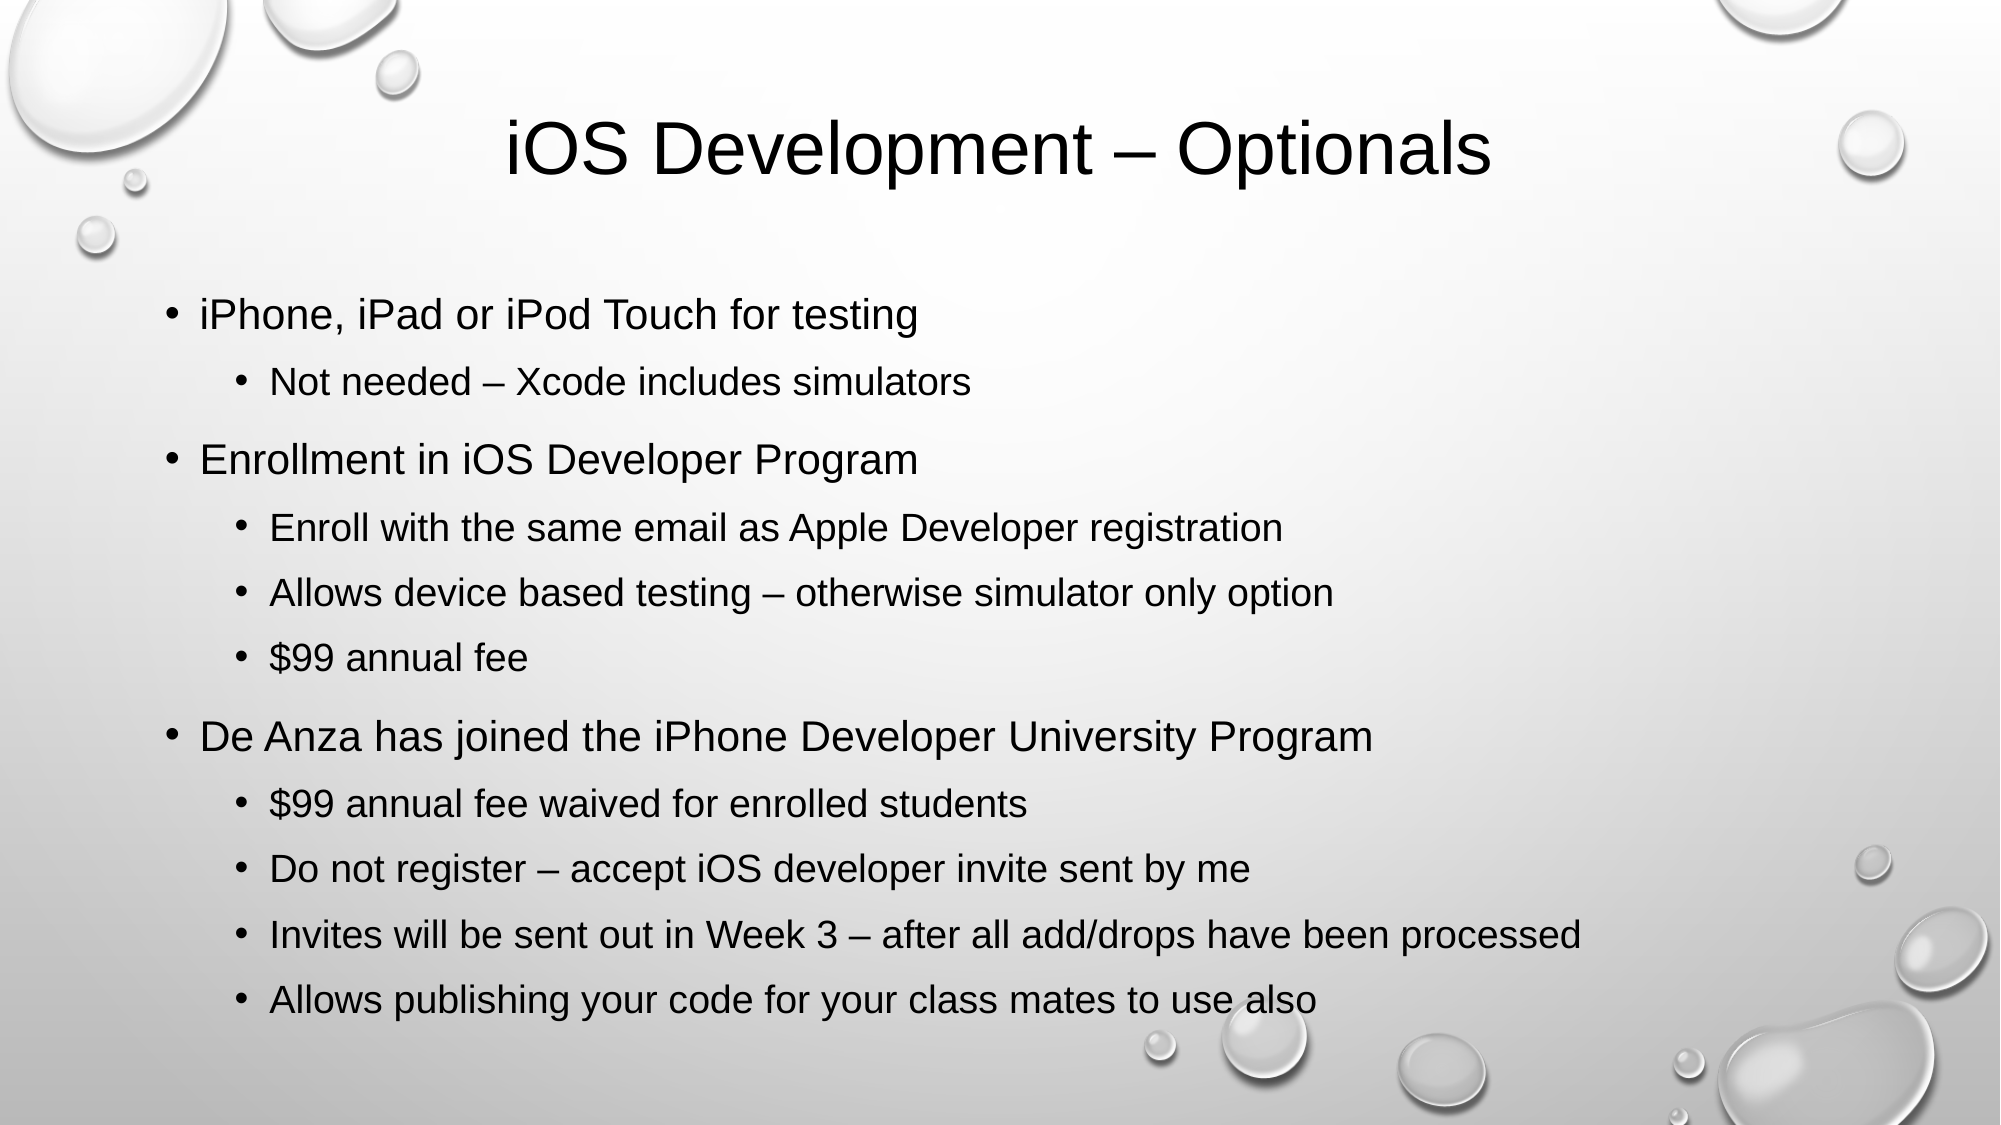

# iOS Development – Optionals
iPhone, iPad or iPod Touch for testing
Not needed – Xcode includes simulators
Enrollment in iOS Developer Program
Enroll with the same email as Apple Developer registration
Allows device based testing – otherwise simulator only option
$99 annual fee
De Anza has joined the iPhone Developer University Program
$99 annual fee waived for enrolled students
Do not register – accept iOS developer invite sent by me
Invites will be sent out in Week 3 – after all add/drops have been processed
Allows publishing your code for your class mates to use also